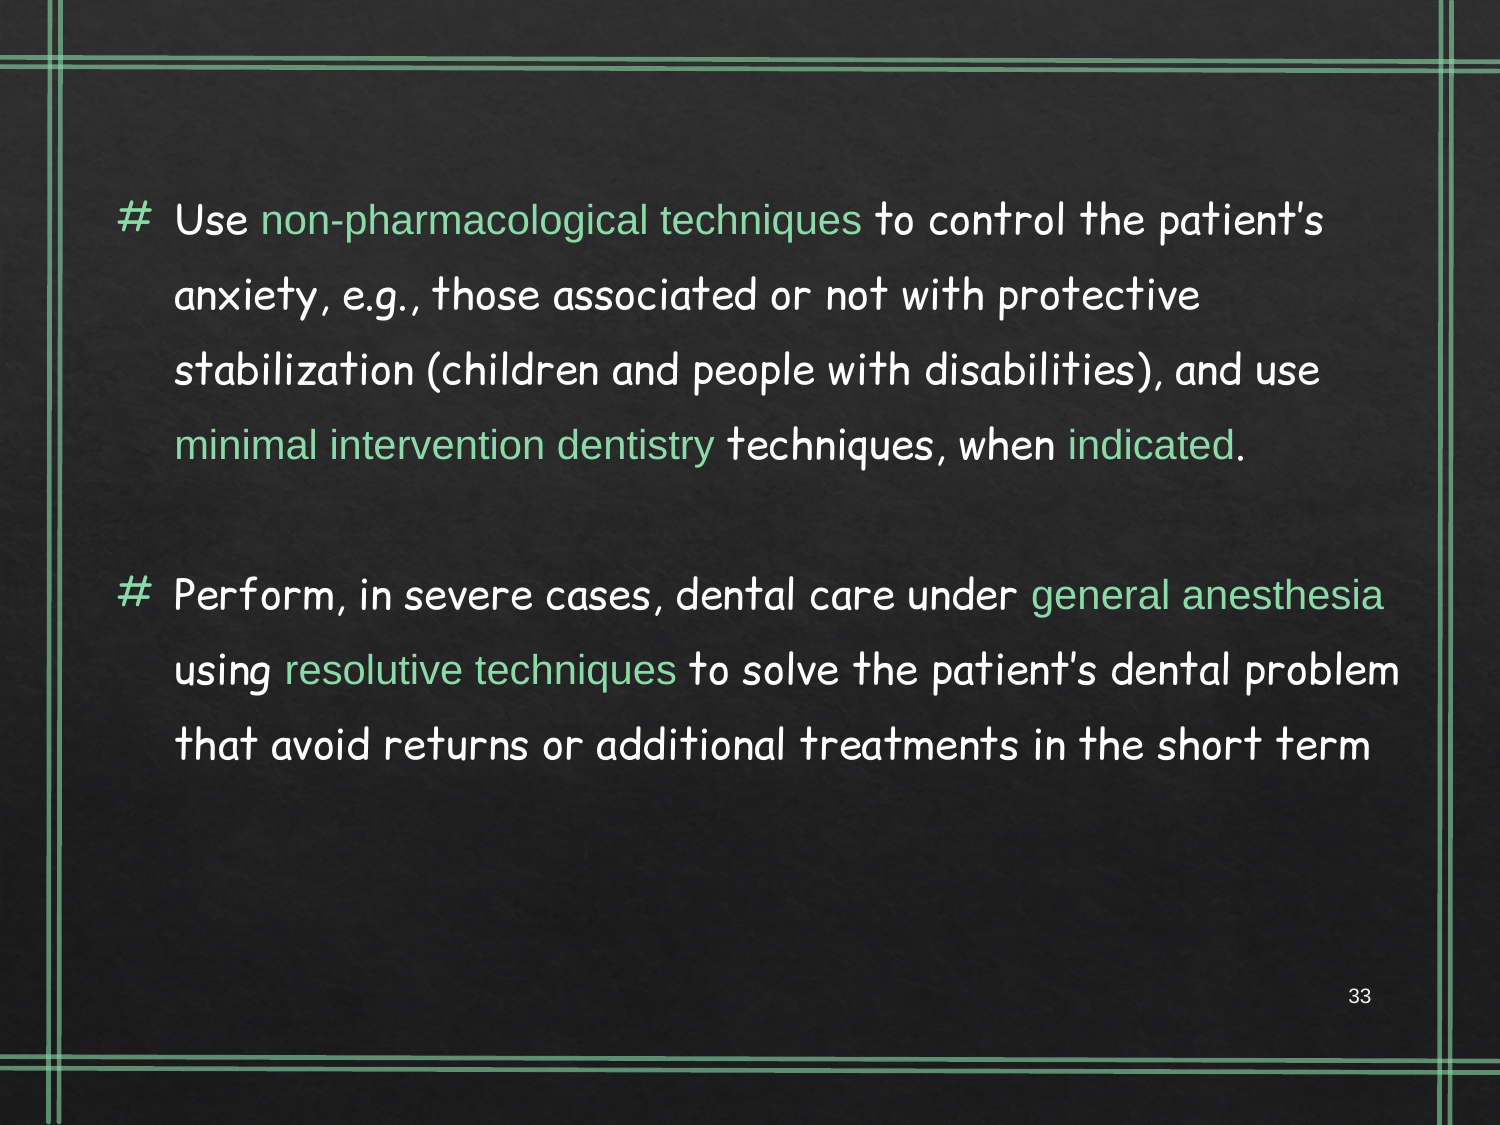

Use non-pharmacological techniques to control the patient’s anxiety, e.g., those associated or not with protective stabilization (children and people with disabilities), and use minimal intervention dentistry techniques, when indicated.

Perform, in severe cases, dental care under general anesthesia using resolutive techniques to solve the patient’s dental problem that avoid returns or additional treatments in the short term
33